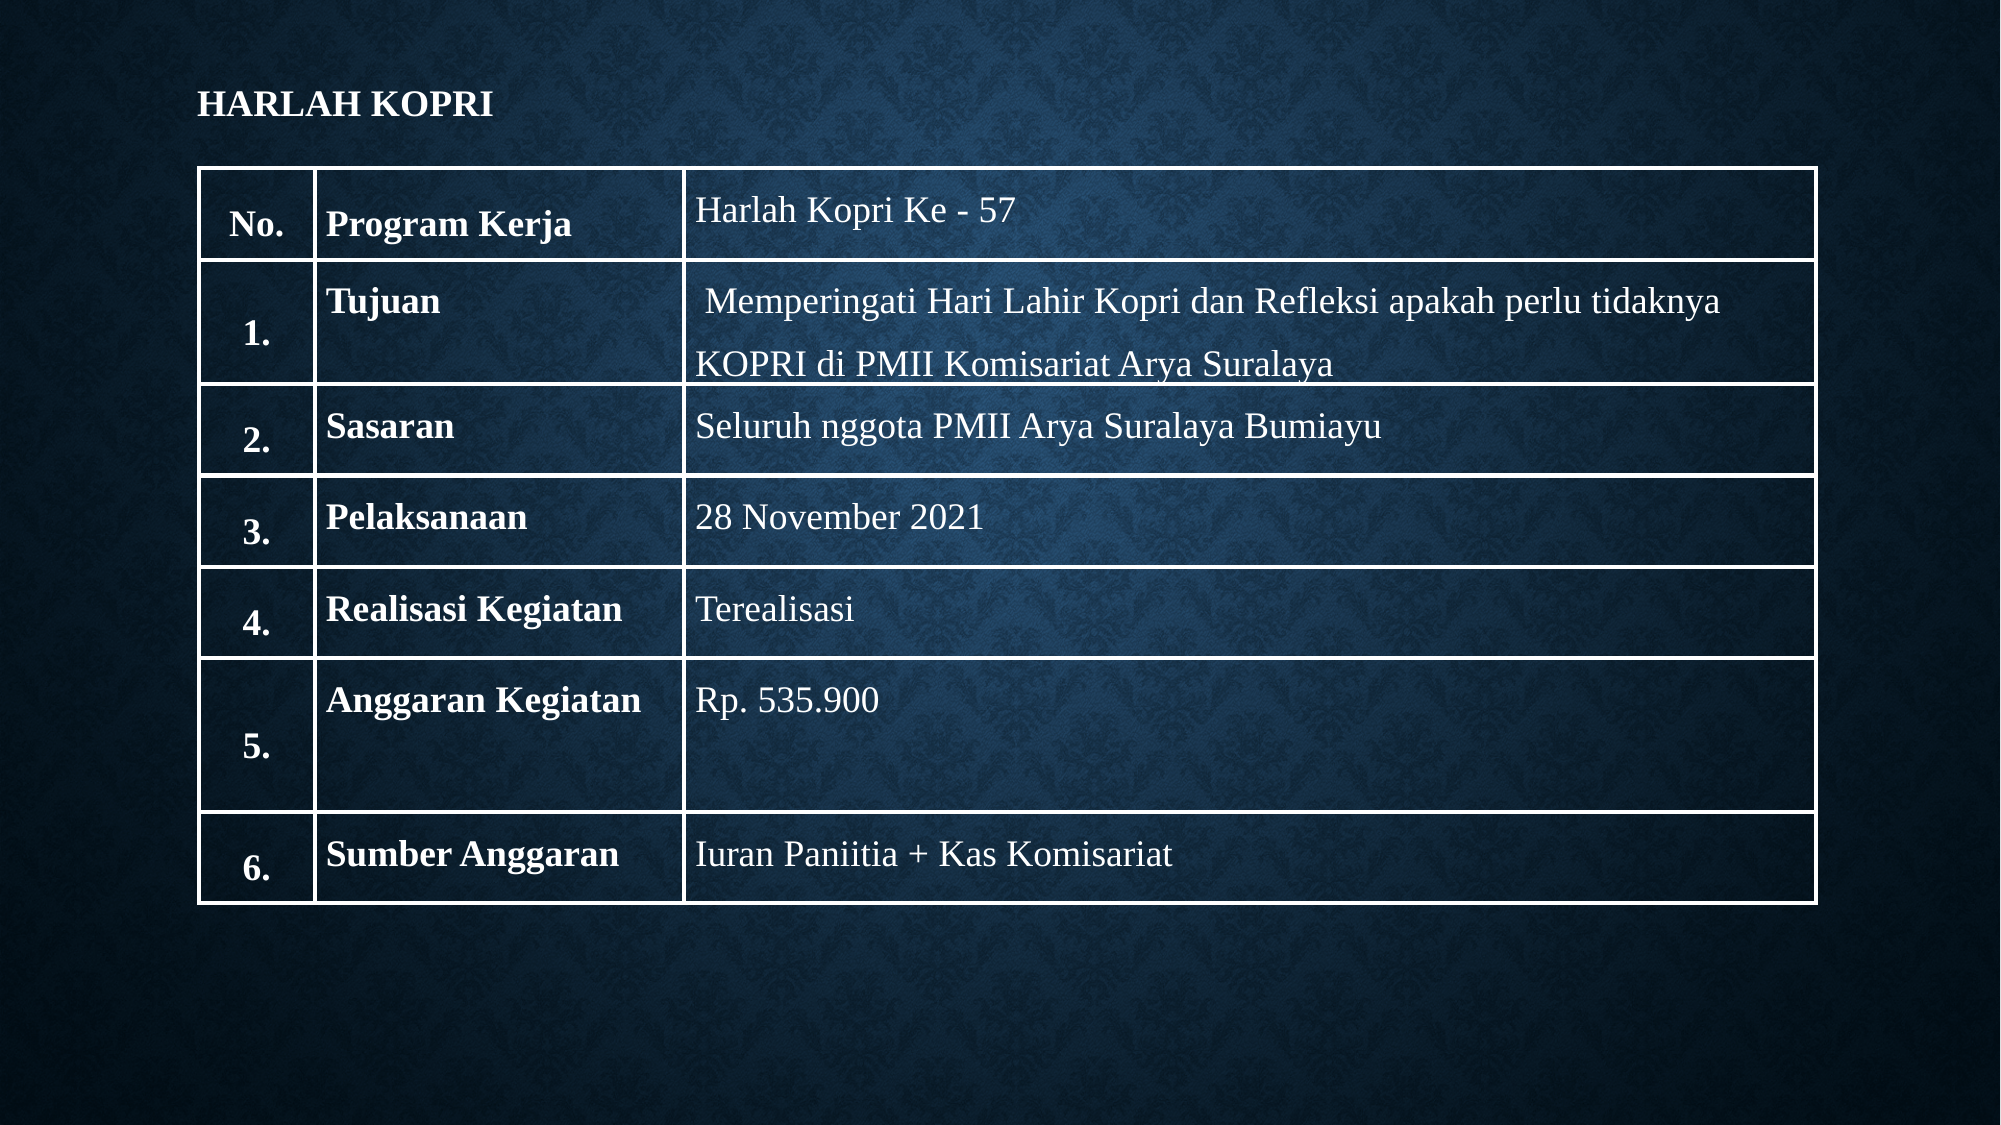

# HARLAH KOPRI
| No. | Program Kerja | Harlah Kopri Ke - 57 |
| --- | --- | --- |
| 1. | Tujuan | Memperingati Hari Lahir Kopri dan Refleksi apakah perlu tidaknya KOPRI di PMII Komisariat Arya Suralaya |
| 2. | Sasaran | Seluruh nggota PMII Arya Suralaya Bumiayu |
| 3. | Pelaksanaan | 28 November 2021 |
| 4. | Realisasi Kegiatan | Terealisasi |
| 5. | Anggaran Kegiatan | Rp. 535.900 |
| 6. | Sumber Anggaran | Iuran Paniitia + Kas Komisariat |
|  |
| --- |